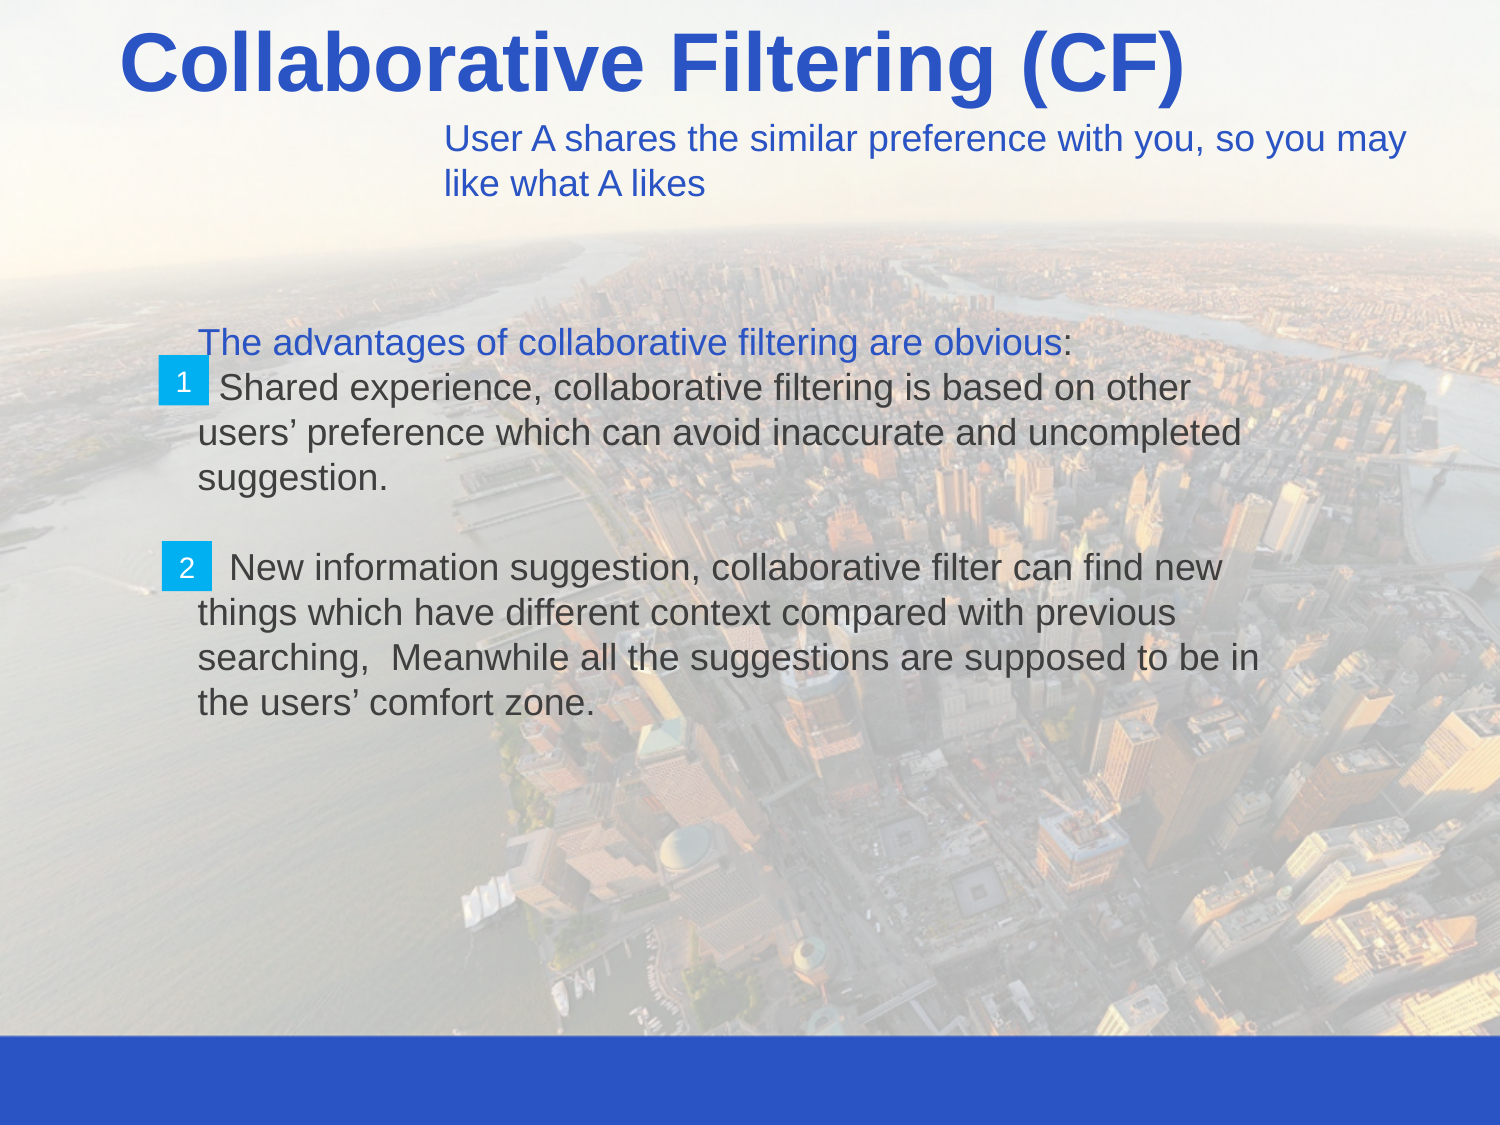

Collaborative Filtering (CF)
User A shares the similar preference with you, so you may like what A likes
The advantages of collaborative filtering are obvious:
  Shared experience, collaborative filtering is based on other users’ preference which can avoid inaccurate and uncompleted suggestion.

   New information suggestion, collaborative filter can find new things which have different context compared with previous searching,  Meanwhile all the suggestions are supposed to be in the users’ comfort zone.
1
2